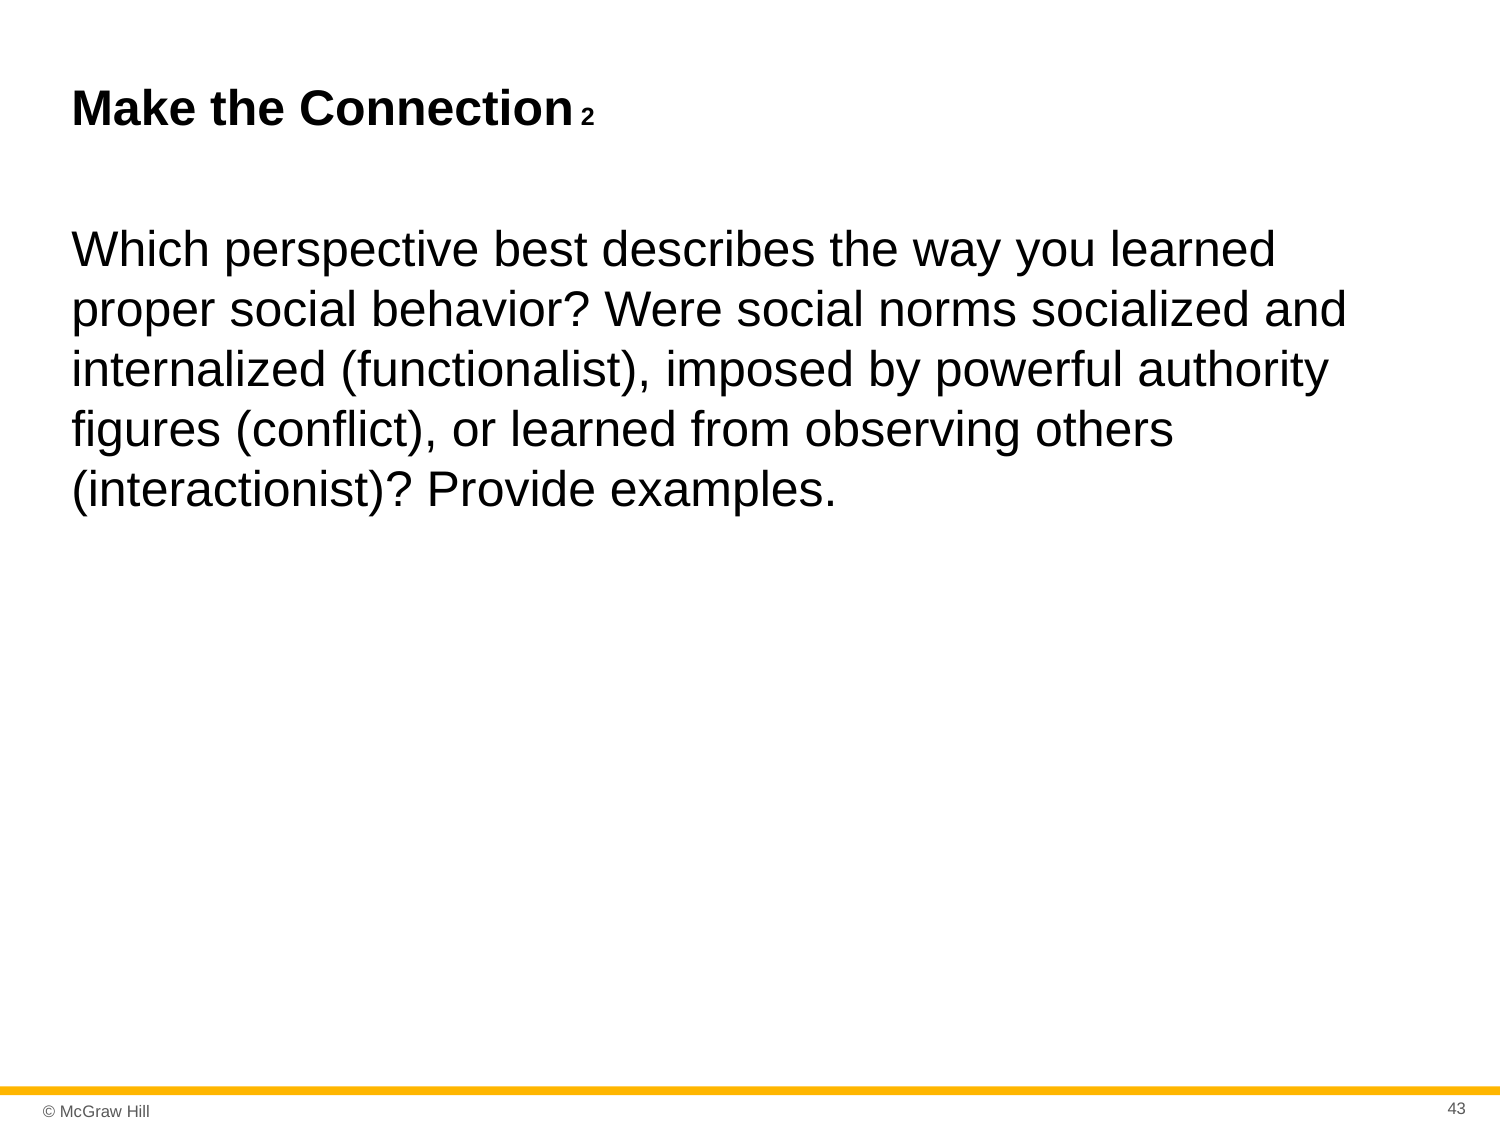

# Make the Connection 2
Which perspective best describes the way you learned proper social behavior? Were social norms socialized and internalized (functionalist), imposed by powerful authority figures (conflict), or learned from observing others (interactionist)? Provide examples.